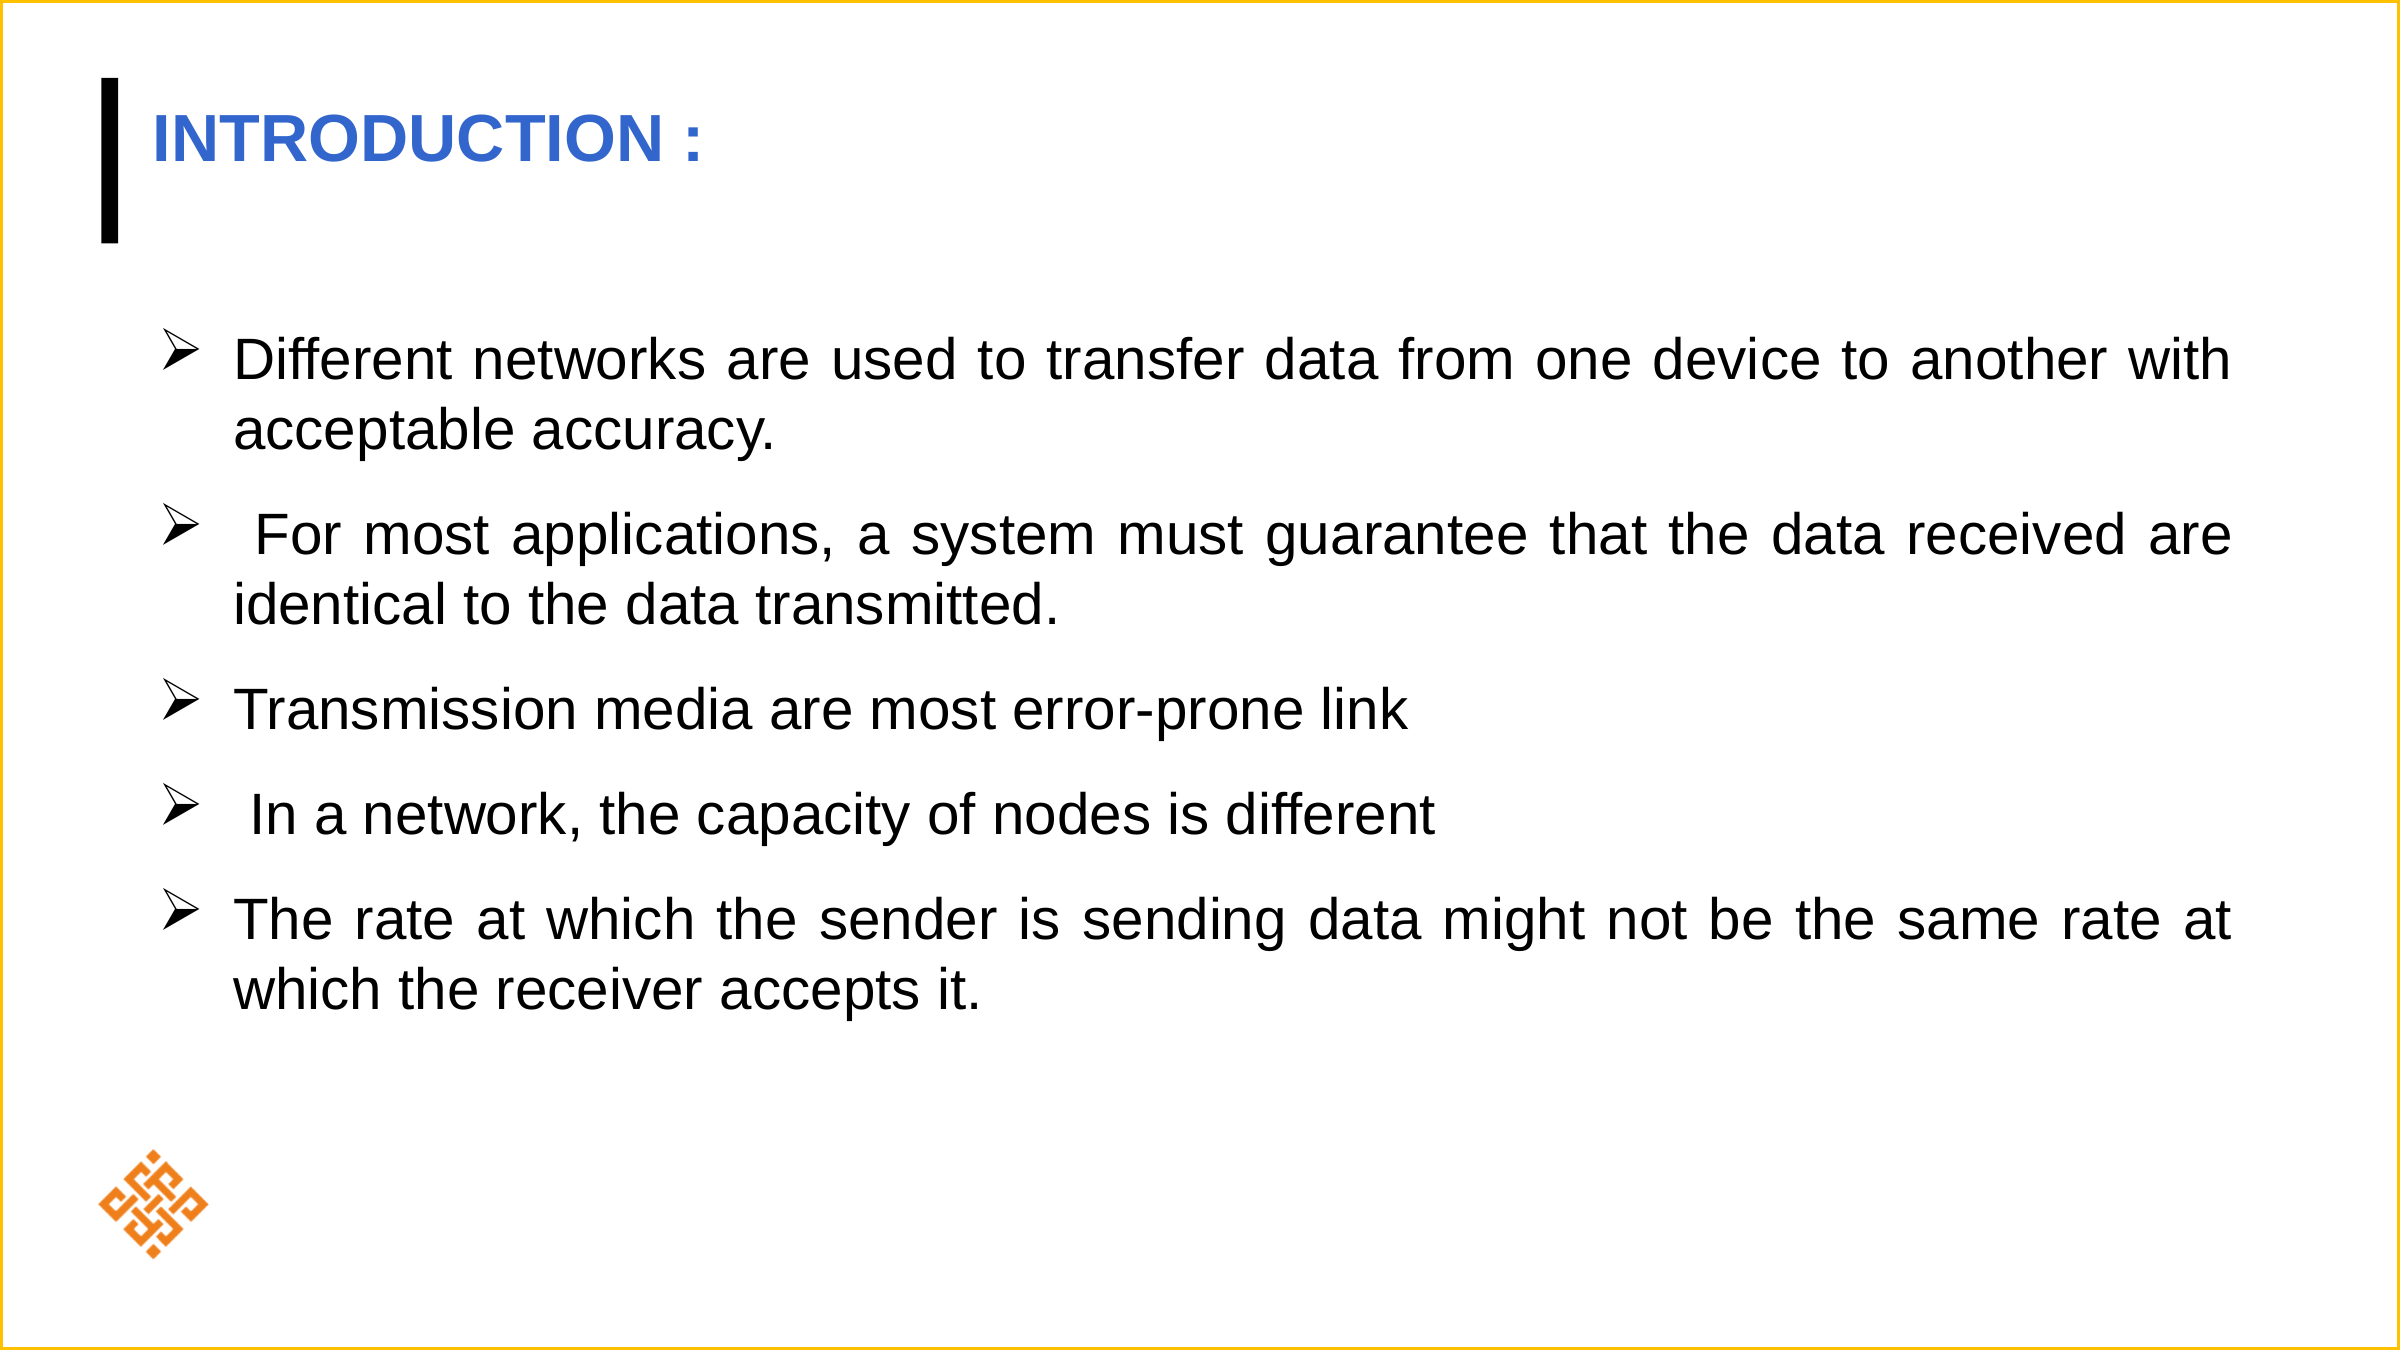

INTRODUCTION :
Different networks are used to transfer data from one device to another with acceptable accuracy.
 For most applications, a system must guarantee that the data received are identical to the data transmitted.
Transmission media are most error-prone link
 In a network, the capacity of nodes is different
The rate at which the sender is sending data might not be the same rate at which the receiver accepts it.